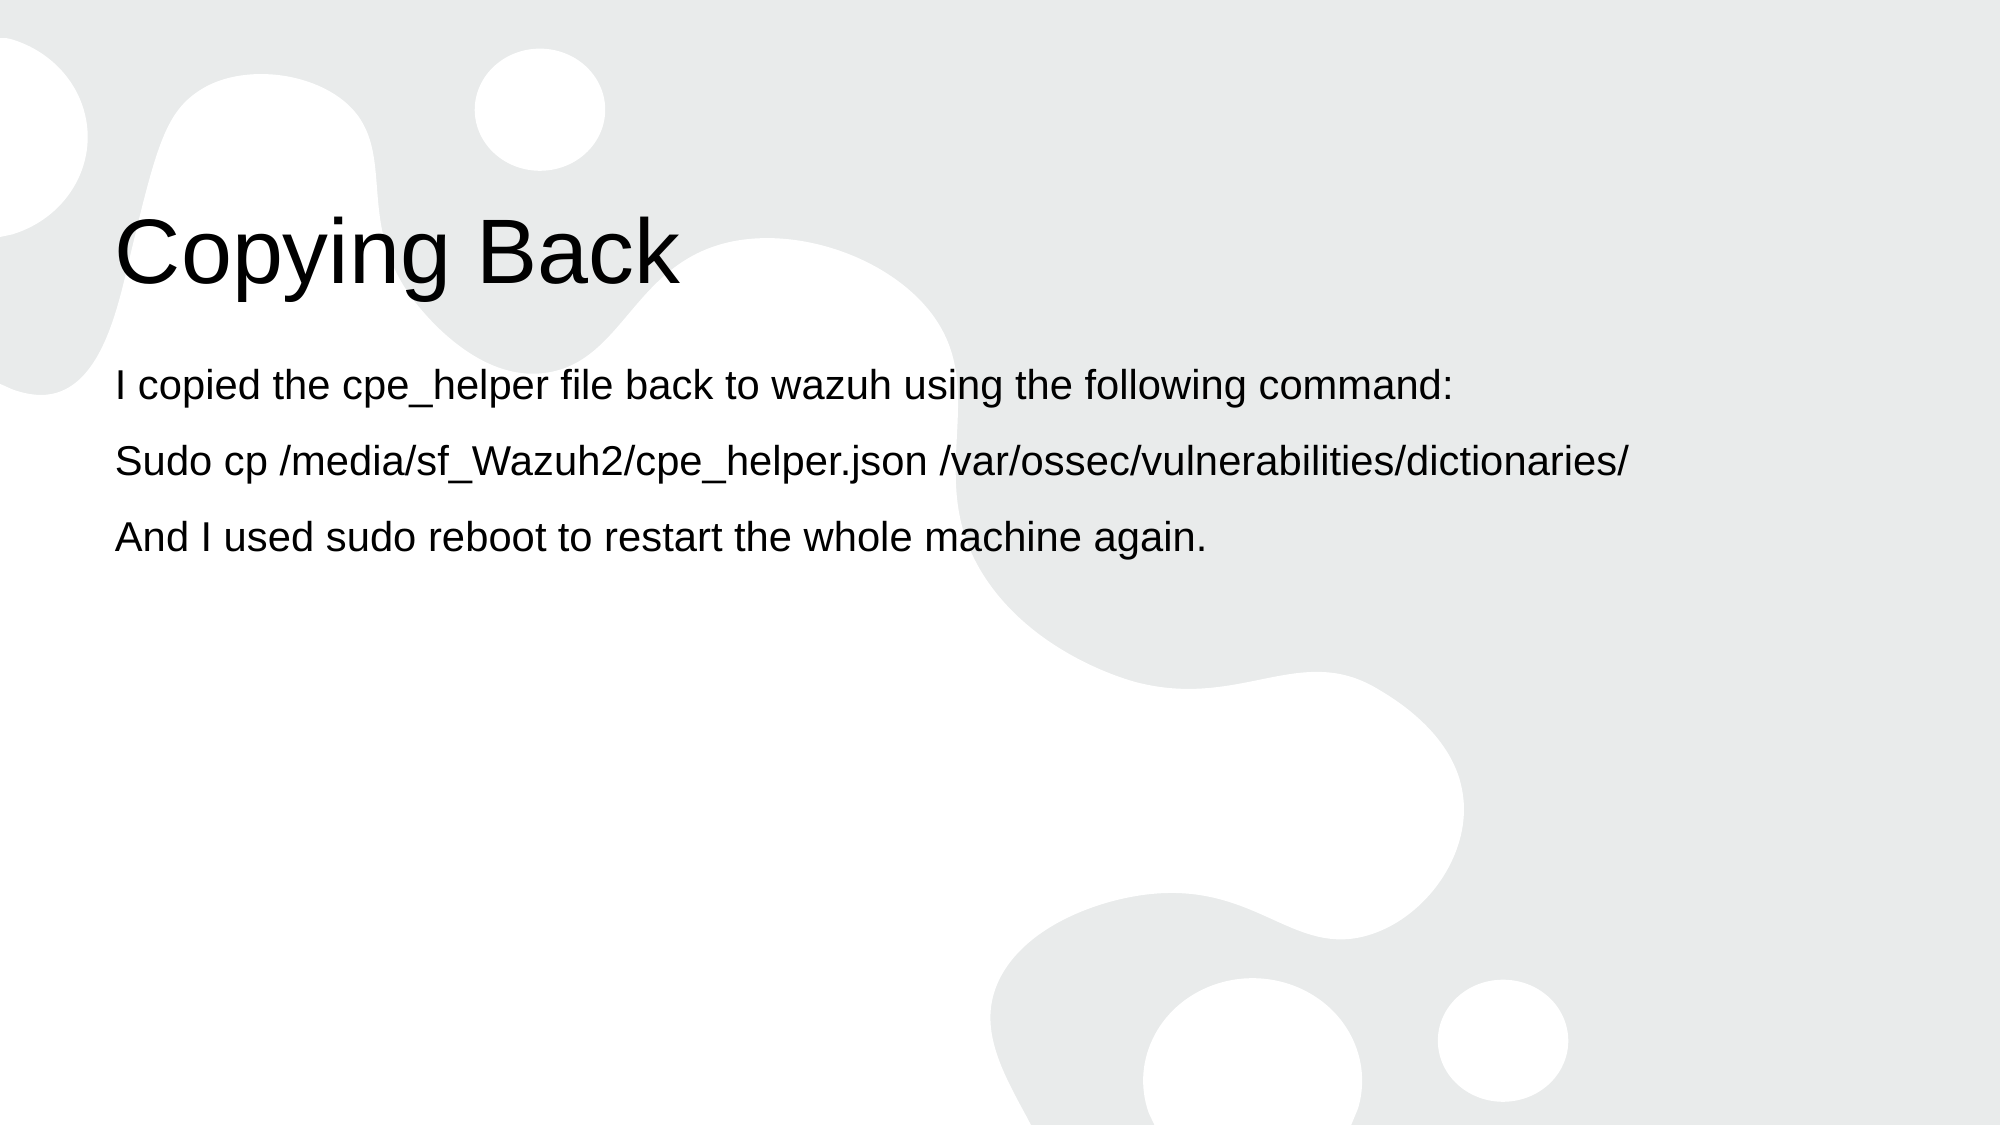

# Copying Back
I copied the cpe_helper file back to wazuh using the following command:
Sudo cp /media/sf_Wazuh2/cpe_helper.json /var/ossec/vulnerabilities/dictionaries/
And I used sudo reboot to restart the whole machine again.